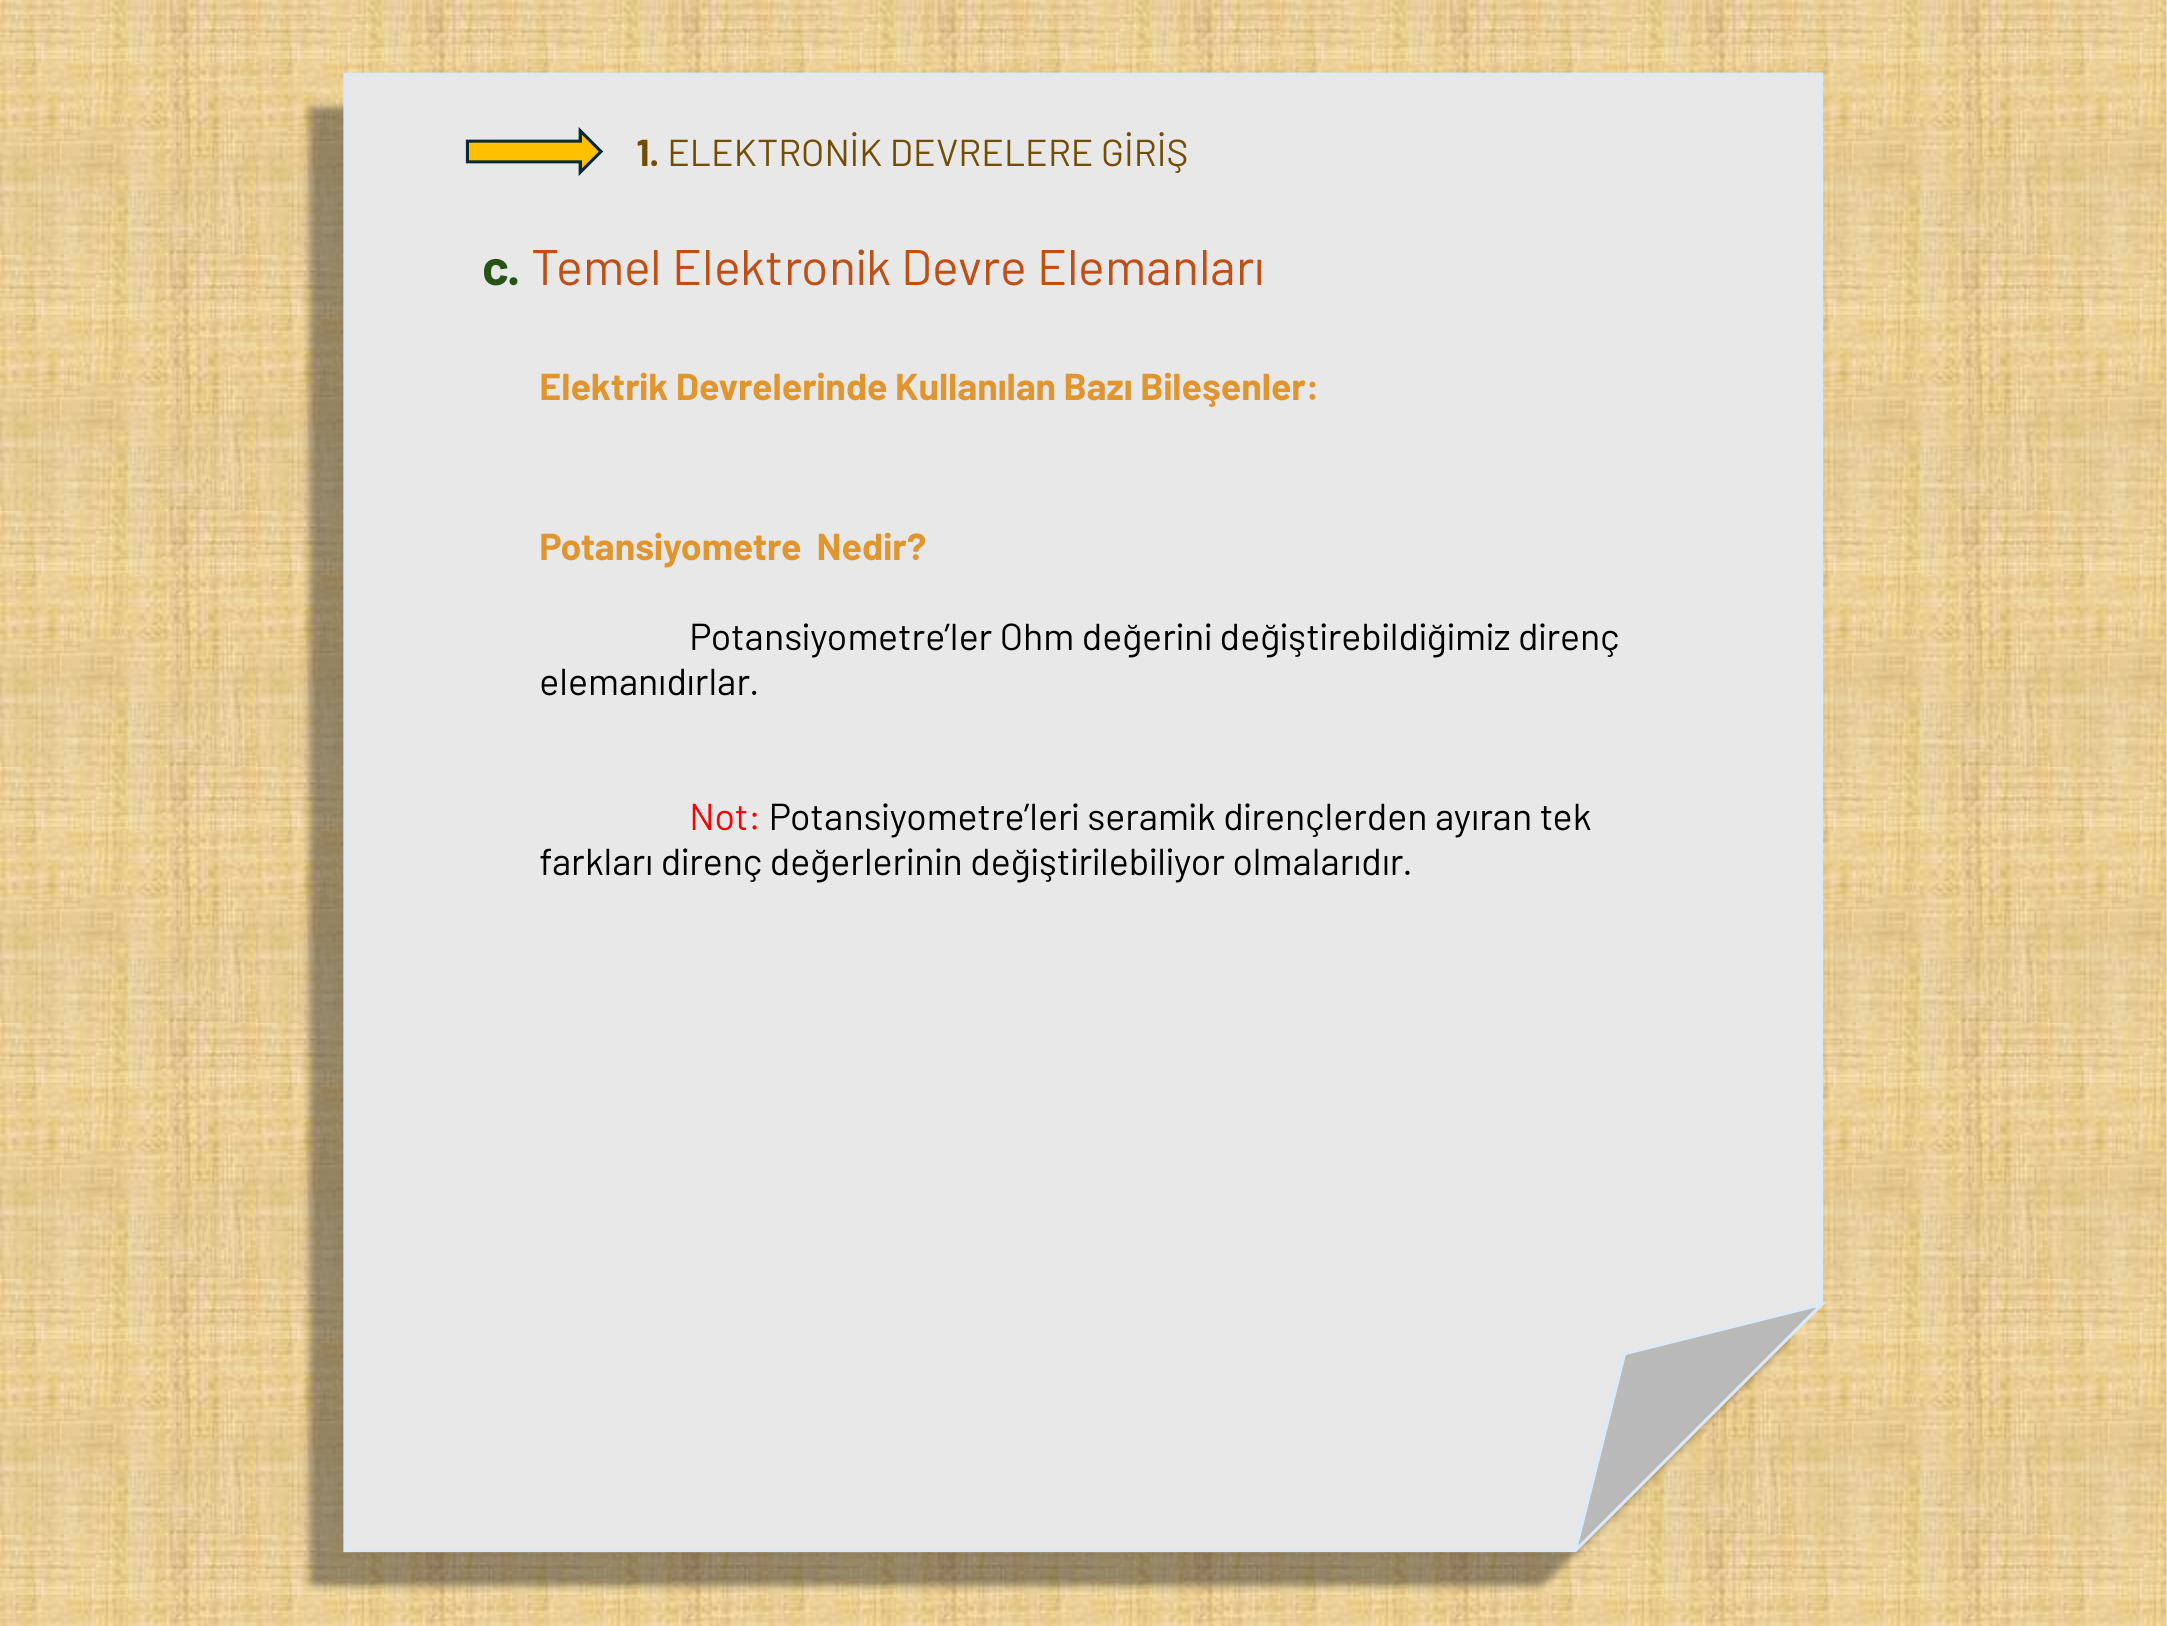

1. ELEKTRONİK DEVRELERE GİRİŞ

c. Temel Elektronik Devre Elemanları
Elektrik Devrelerinde Kullanılan Bazı Bileşenler:
Potansiyometre  Nedir?

	Potansiyometre’ler Ohm değerini değiştirebildiğimiz direnç elemanıdırlar.

	Not: Potansiyometre’leri seramik dirençlerden ayıran tek farkları direnç değerlerinin değiştirilebiliyor olmalarıdır.